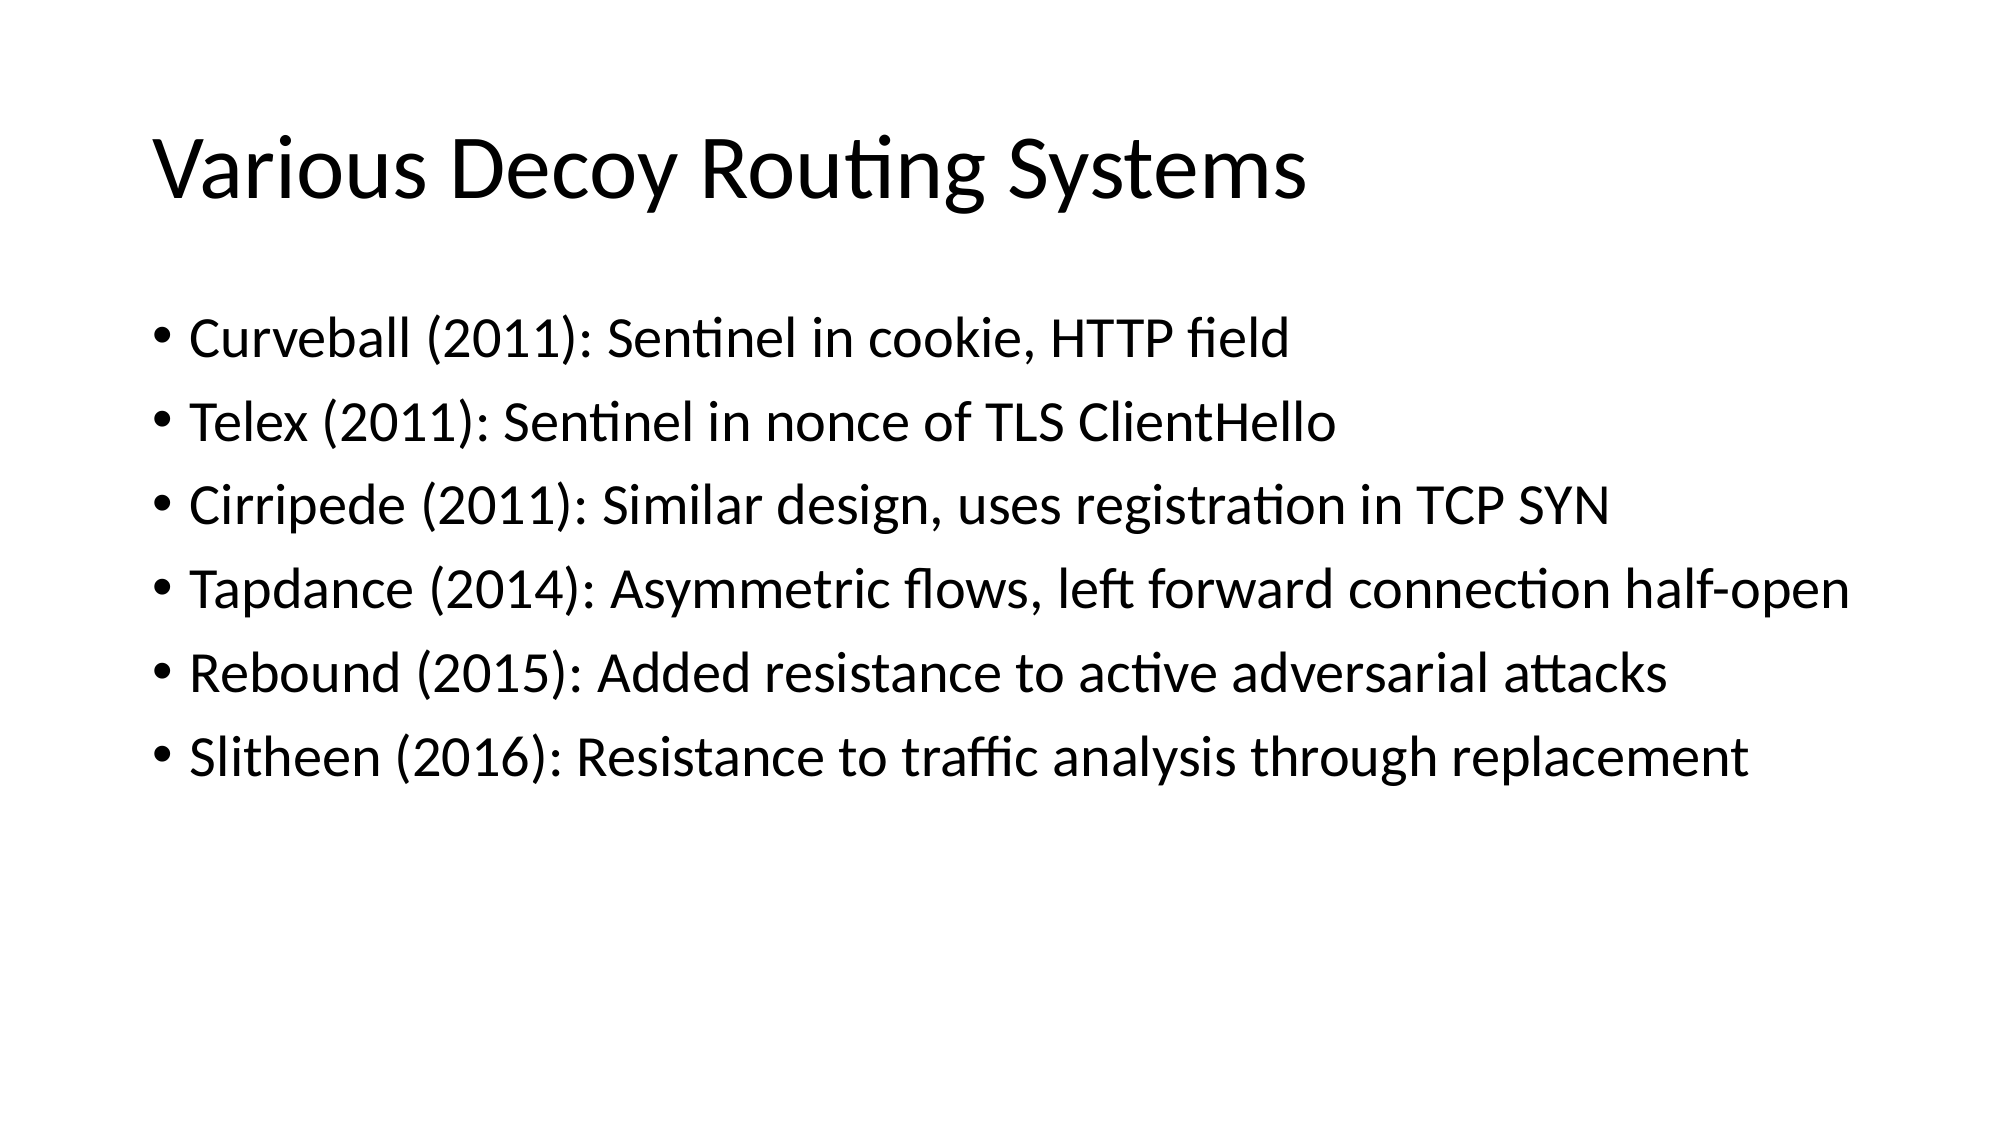

# Various Decoy Routing Systems
Curveball (2011): Sentinel in cookie, HTTP field
Telex (2011): Sentinel in nonce of TLS ClientHello
Cirripede (2011): Similar design, uses registration in TCP SYN
Tapdance (2014): Asymmetric flows, left forward connection half-open
Rebound (2015): Added resistance to active adversarial attacks
Slitheen (2016): Resistance to traffic analysis through replacement